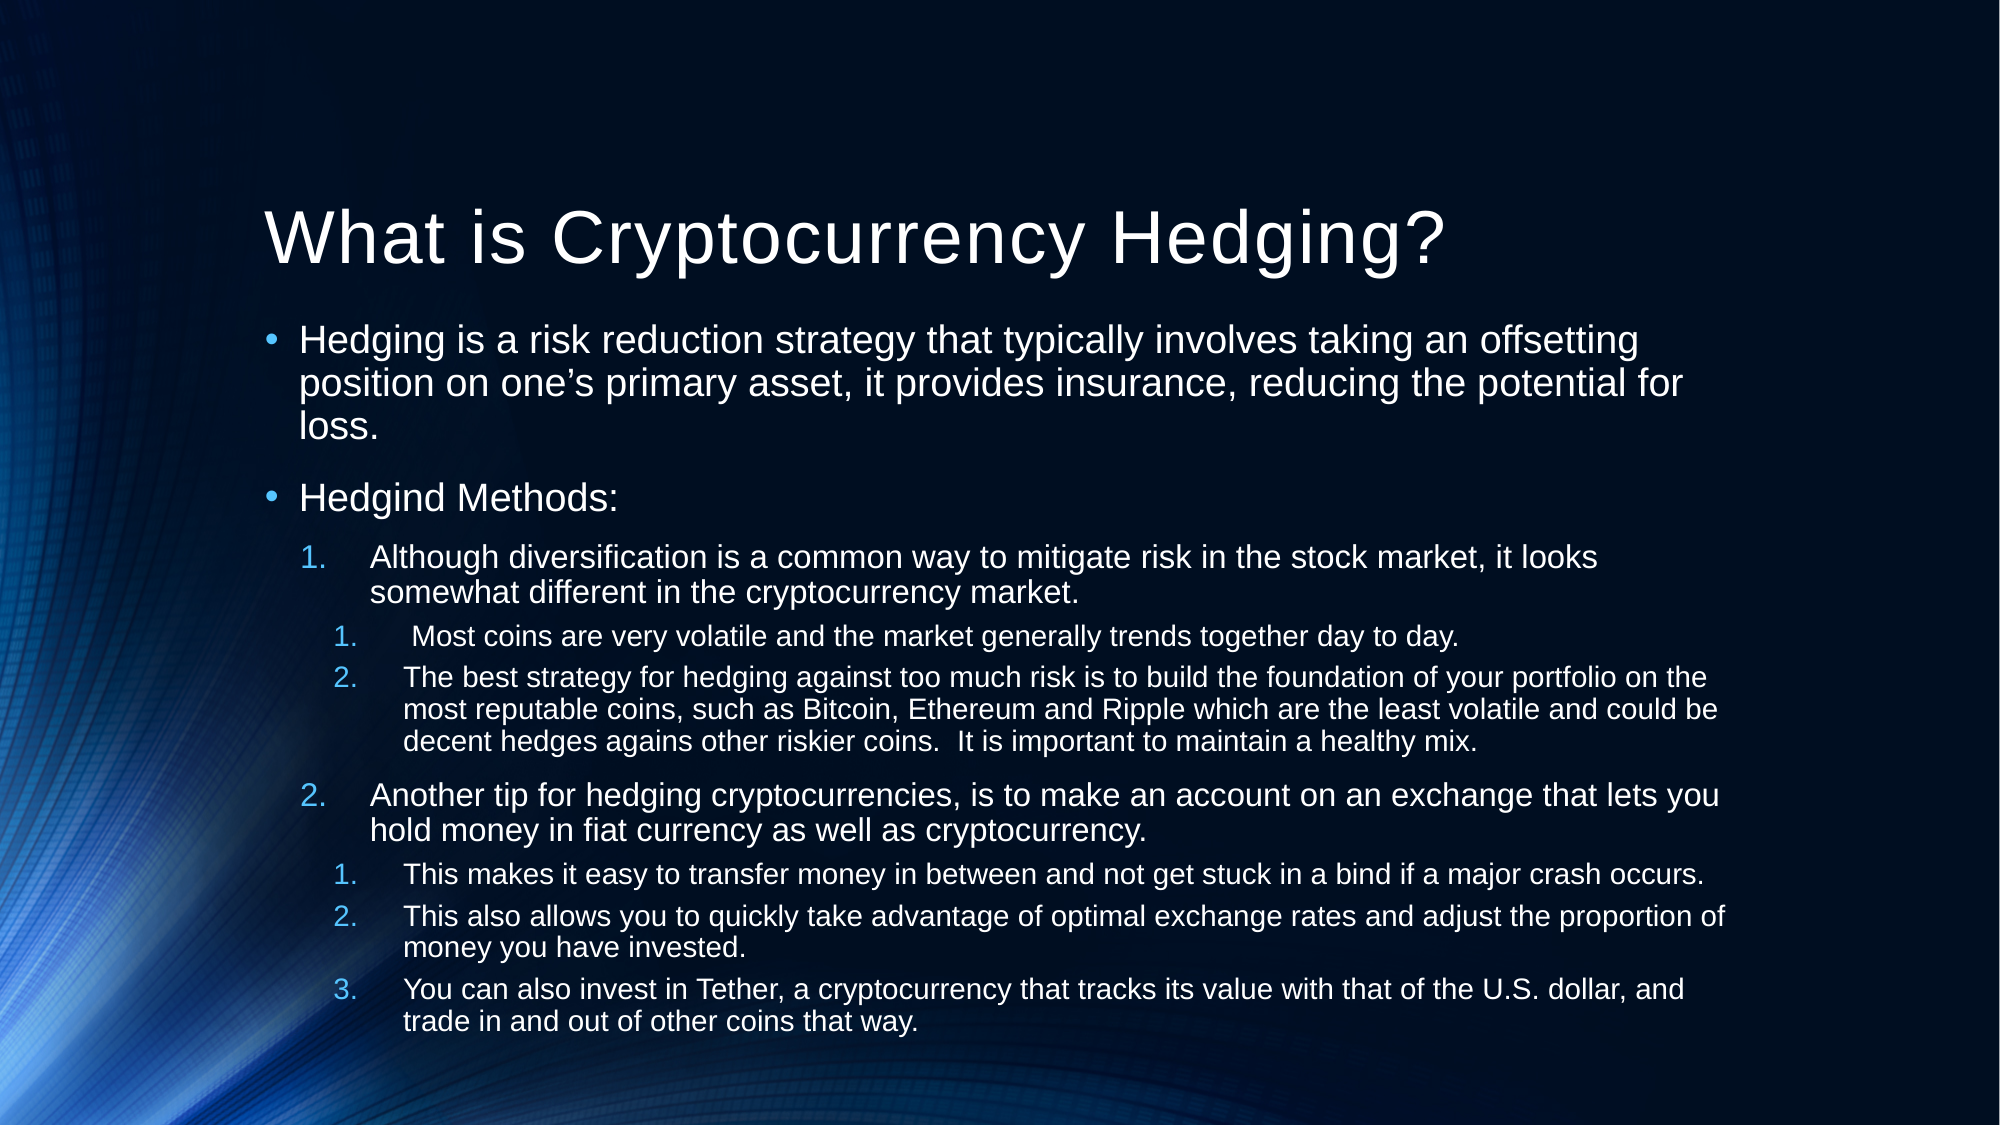

# What is Cryptocurrency Hedging?
Hedging is a risk reduction strategy that typically involves taking an offsetting position on one’s primary asset, it provides insurance, reducing the potential for loss.
Hedgind Methods:
Although diversification is a common way to mitigate risk in the stock market, it looks somewhat different in the cryptocurrency market.
 Most coins are very volatile and the market generally trends together day to day.
The best strategy for hedging against too much risk is to build the foundation of your portfolio on the most reputable coins, such as Bitcoin, Ethereum and Ripple which are the least volatile and could be decent hedges agains other riskier coins.  It is important to maintain a healthy mix.
Another tip for hedging cryptocurrencies, is to make an account on an exchange that lets you hold money in fiat currency as well as cryptocurrency.
This makes it easy to transfer money in between and not get stuck in a bind if a major crash occurs.
This also allows you to quickly take advantage of optimal exchange rates and adjust the proportion of money you have invested.
You can also invest in Tether, a cryptocurrency that tracks its value with that of the U.S. dollar, and trade in and out of other coins that way.